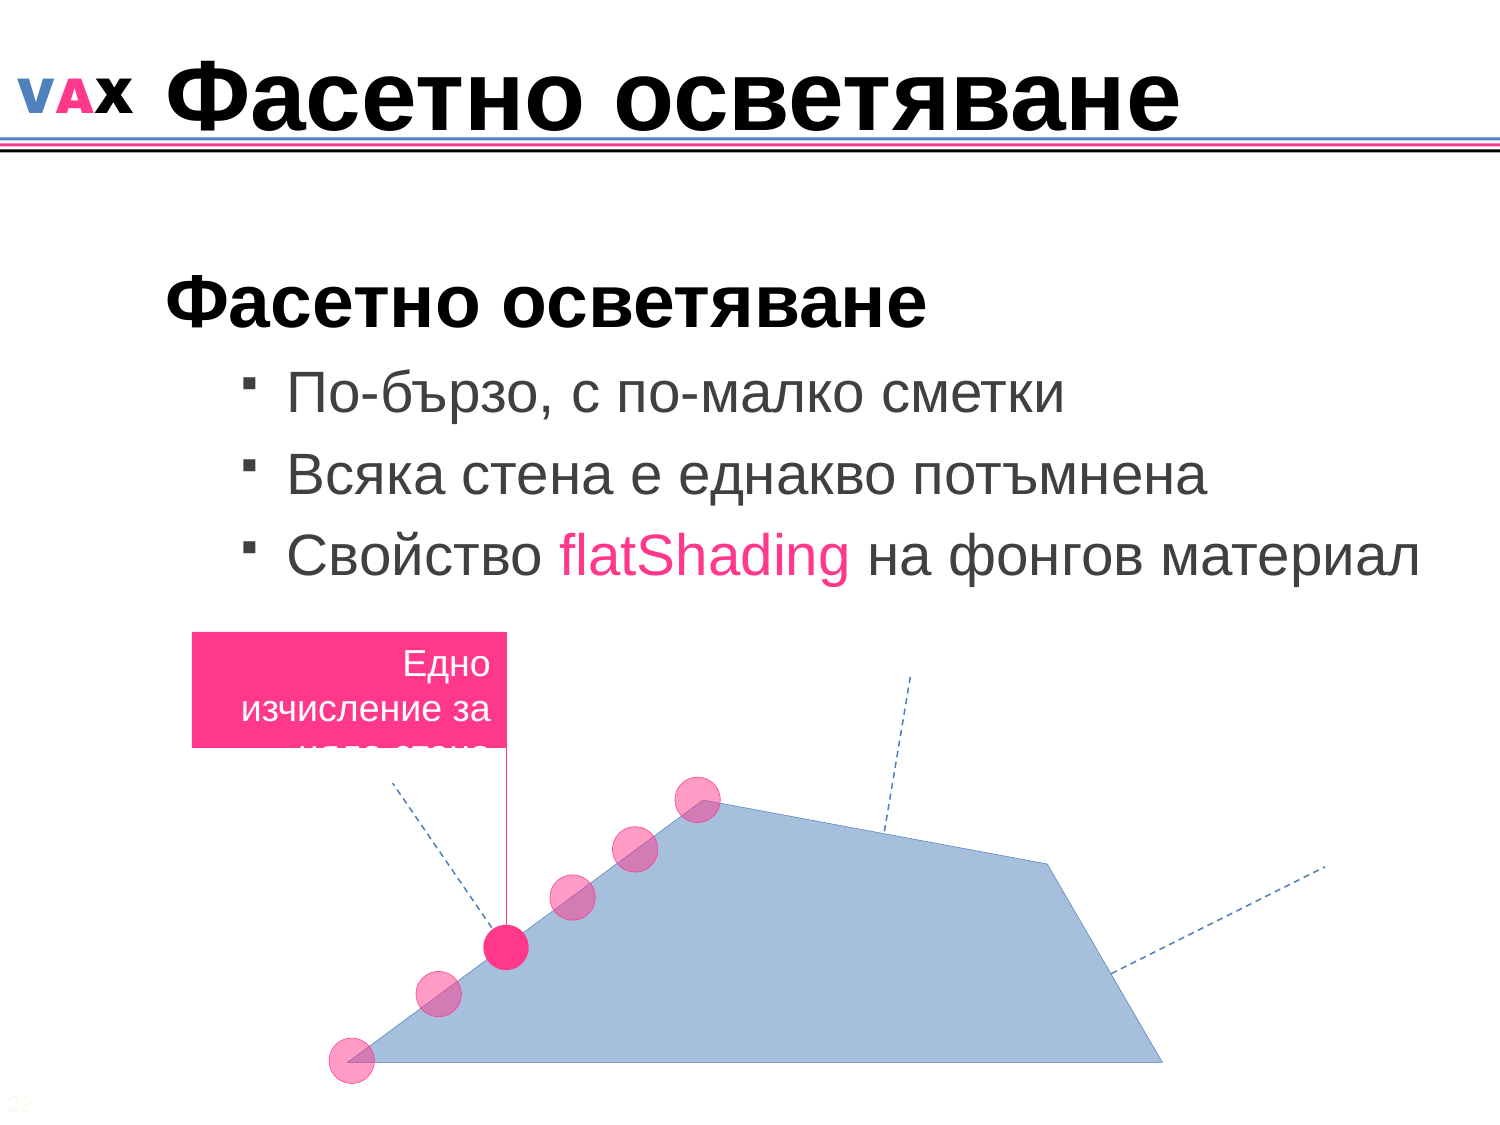

# Фасетно осветяване
Фасетно осветяване
По-бързо, с по-малко сметки
Всяка стена е еднакво потъмнена
Свойство flatShading на фонгов материал

Едно изчисление за цяла стена